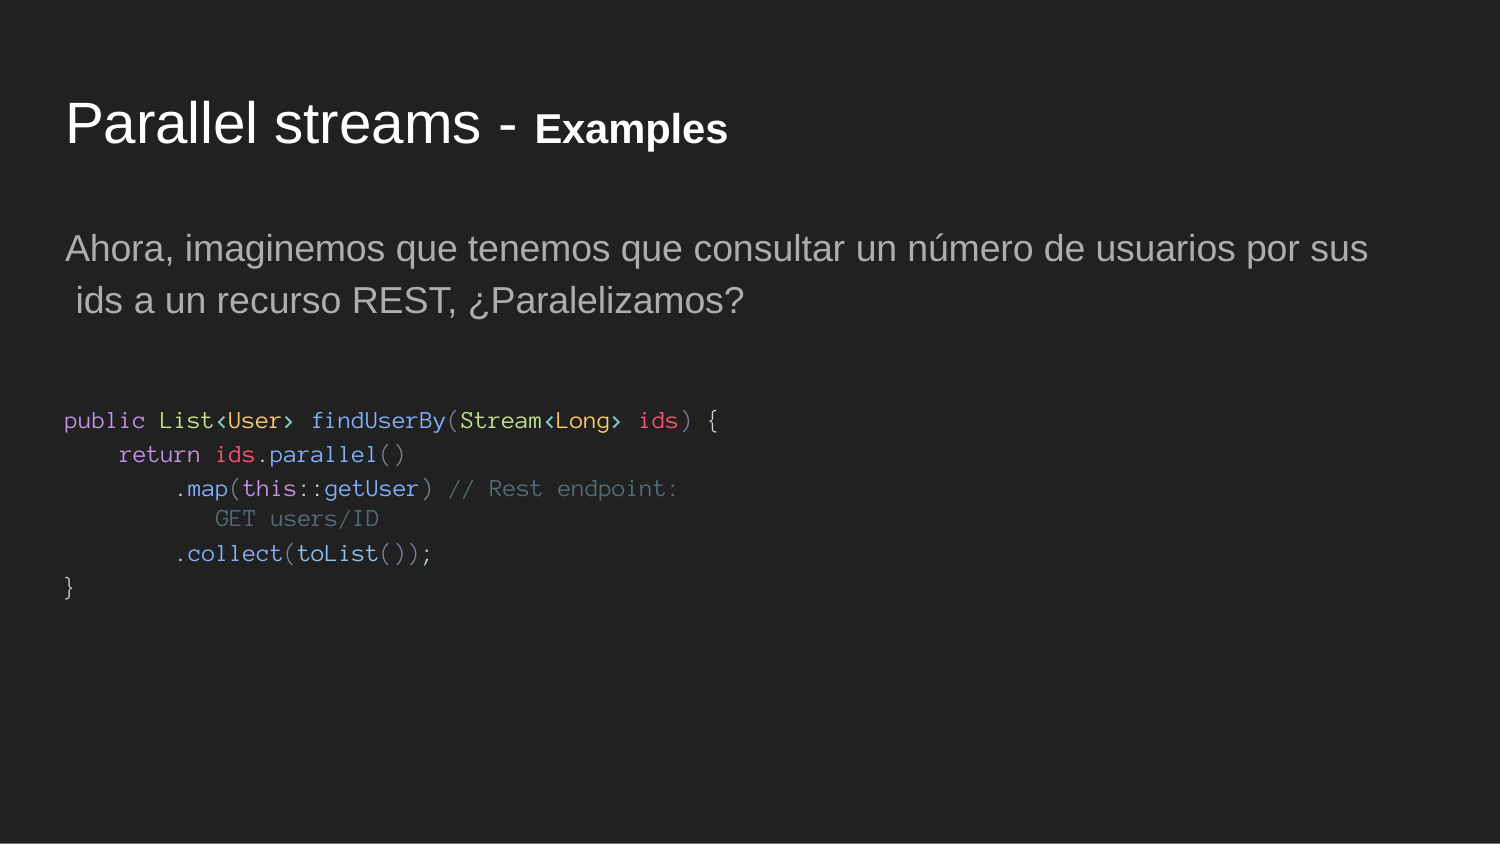

# Parallel streams - Examples
Ahora, imaginemos que tenemos que consultar un número de usuarios por sus  ids a un recurso REST, ¿Paralelizamos?
public List<User> findUserBy(Stream<Long> ids) {  return ids.parallel()
.map(this::getUser) // Rest endpoint: GET users/ID
.collect(toList());
}